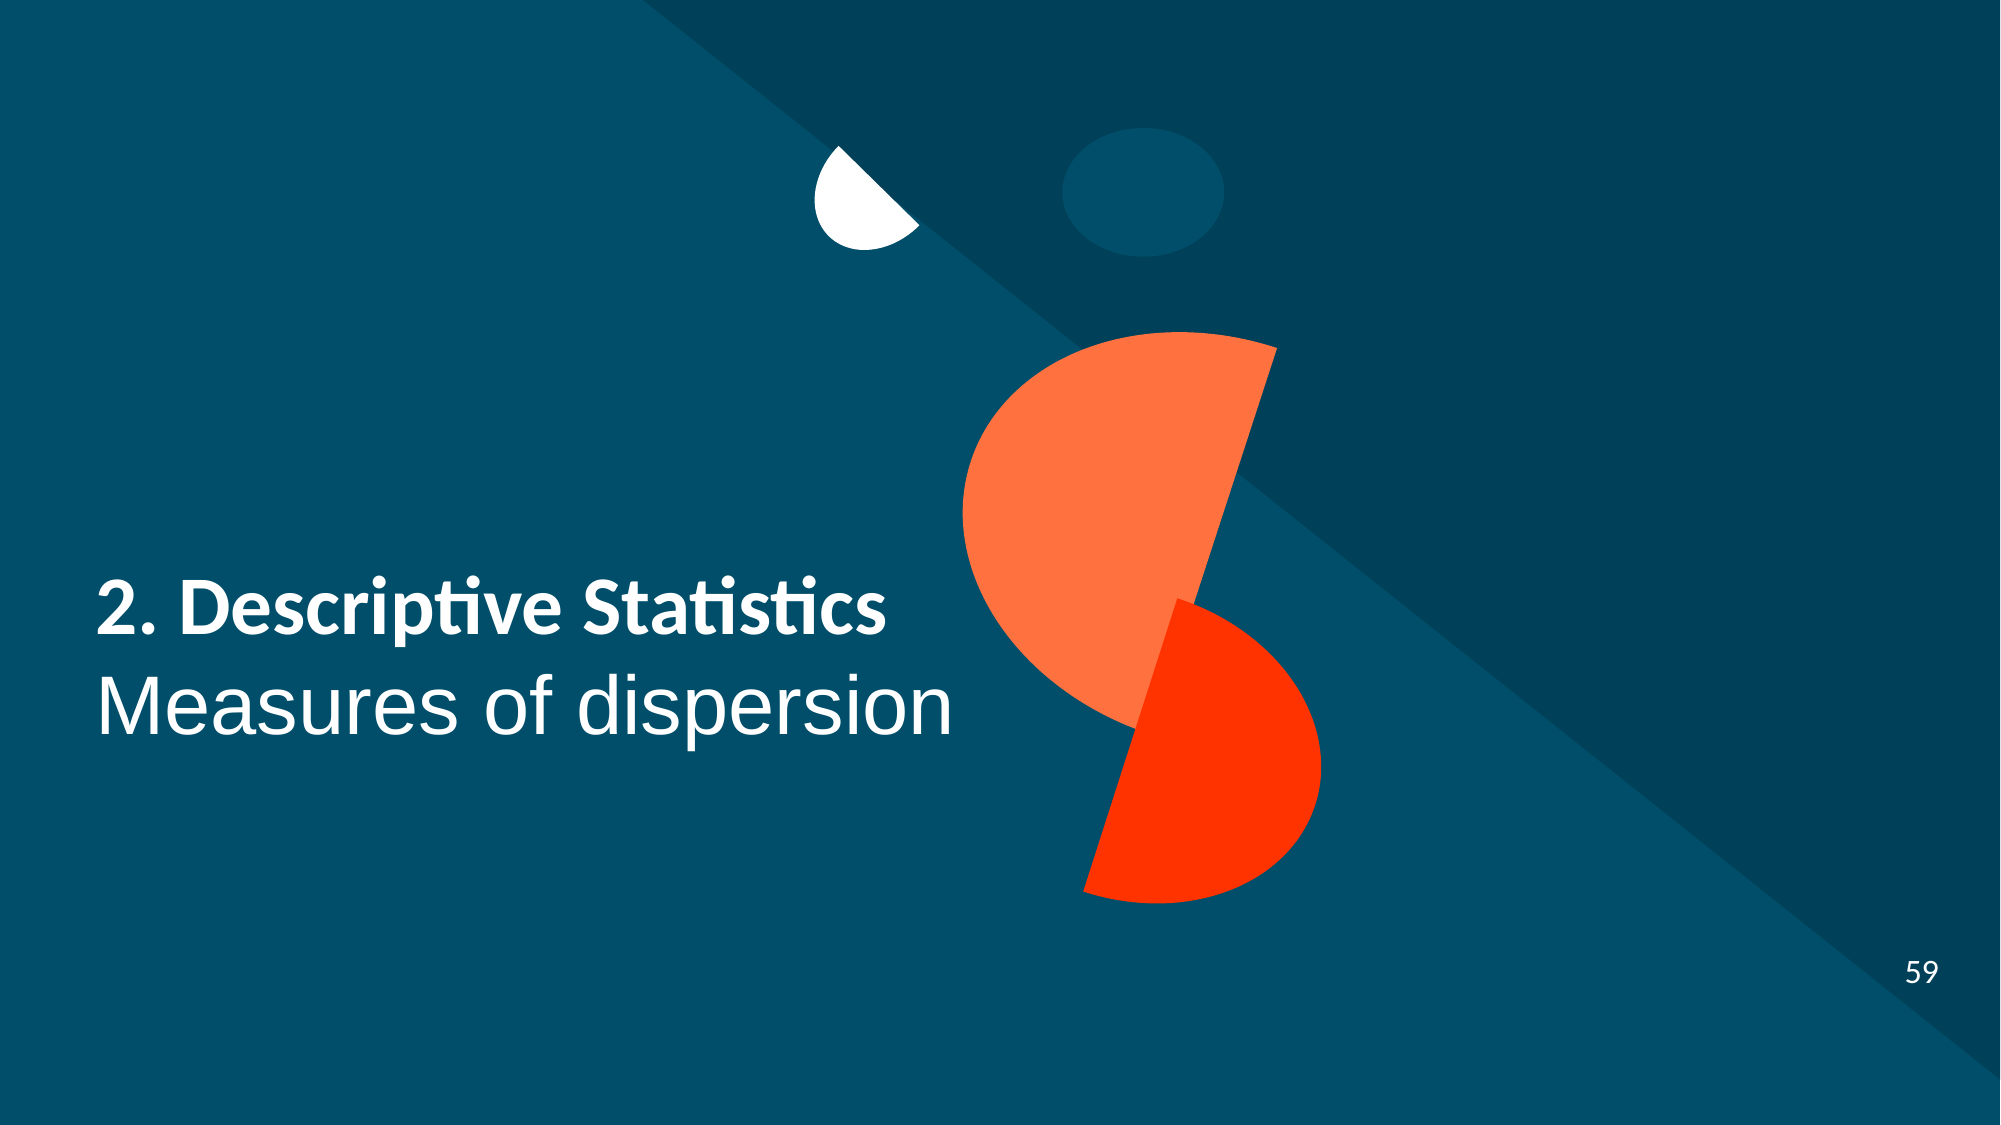

2. Descriptive Statistics
Measures of dispersion
59